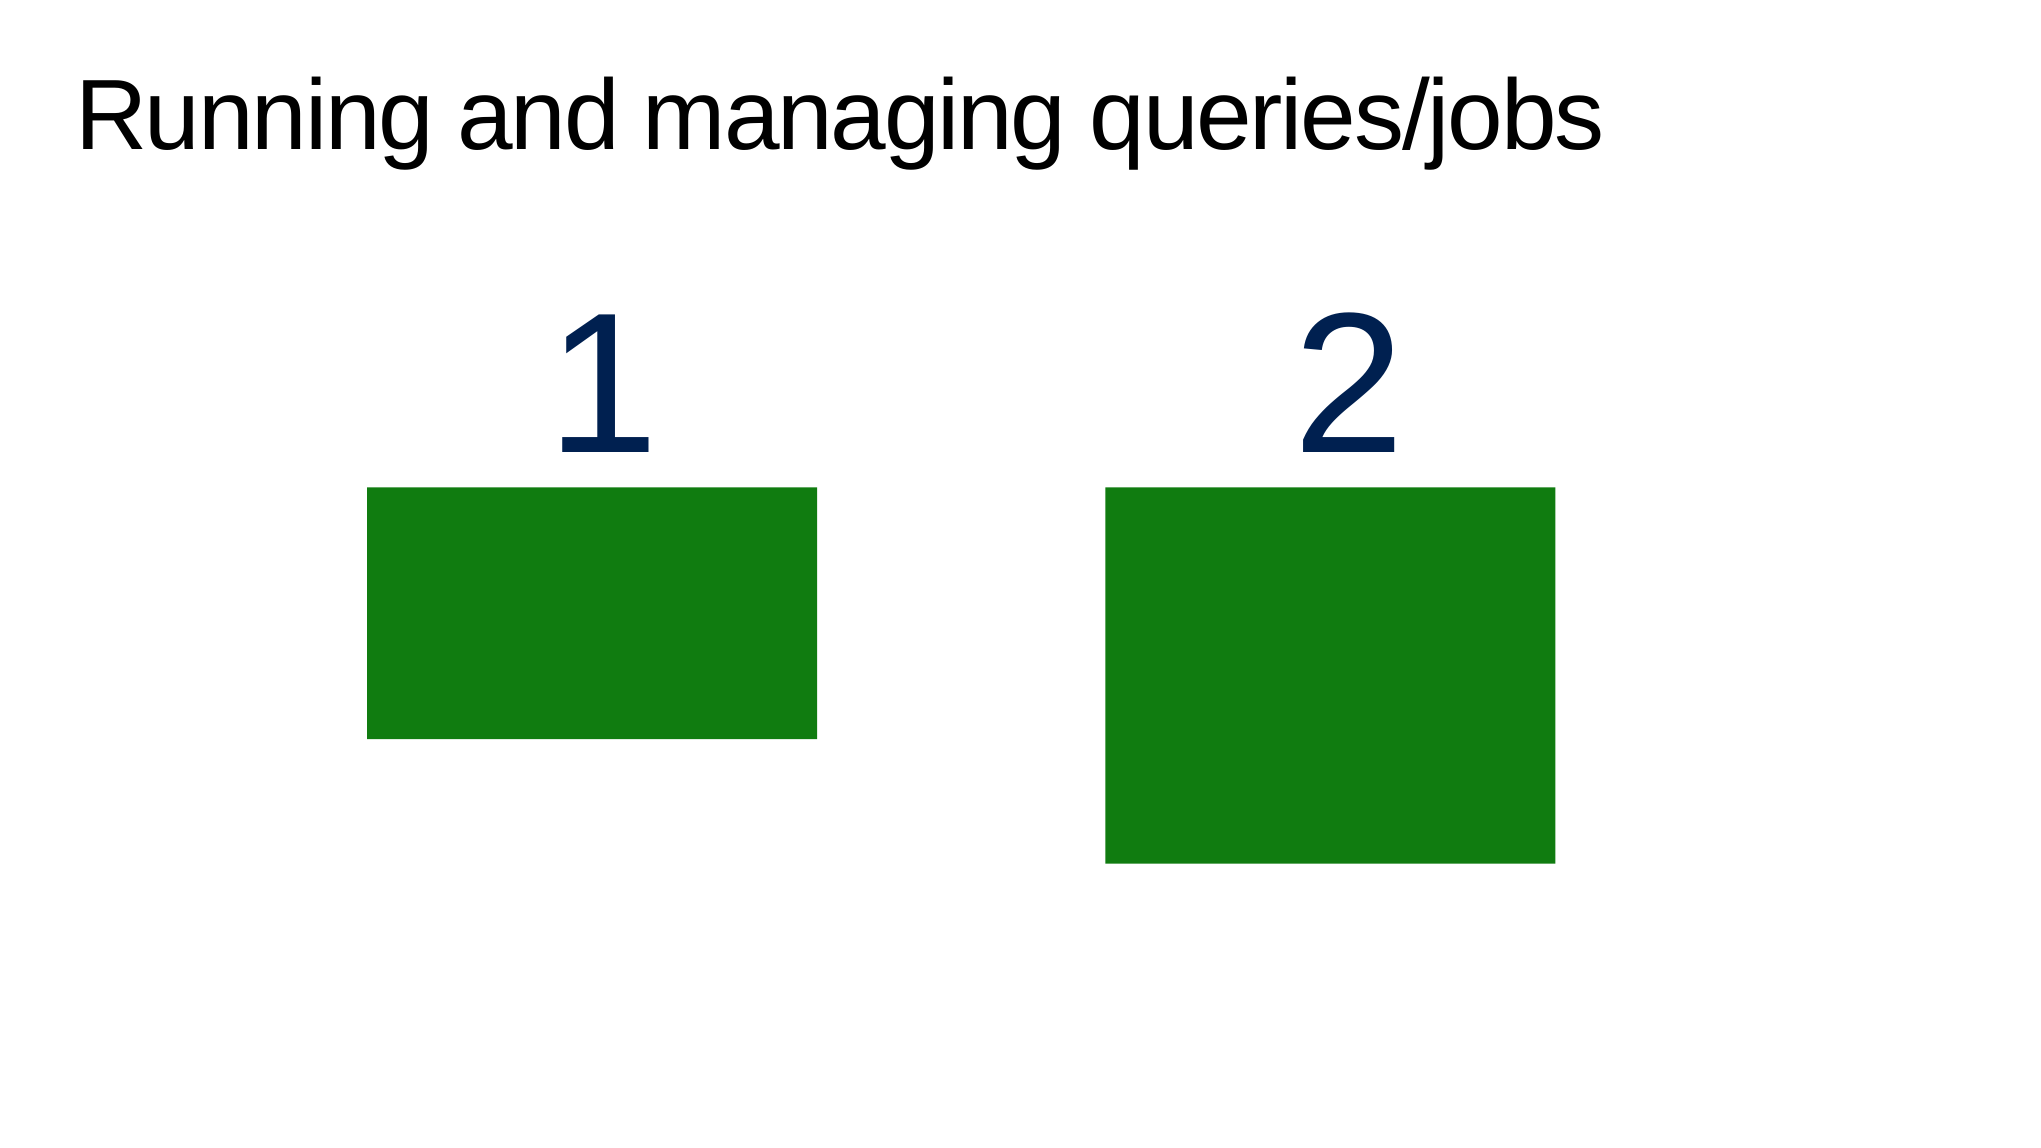

# Running and managing queries/jobs

1
Use REST APIs to manage jobs
2
Run concurrent queries against the same Spark cluster